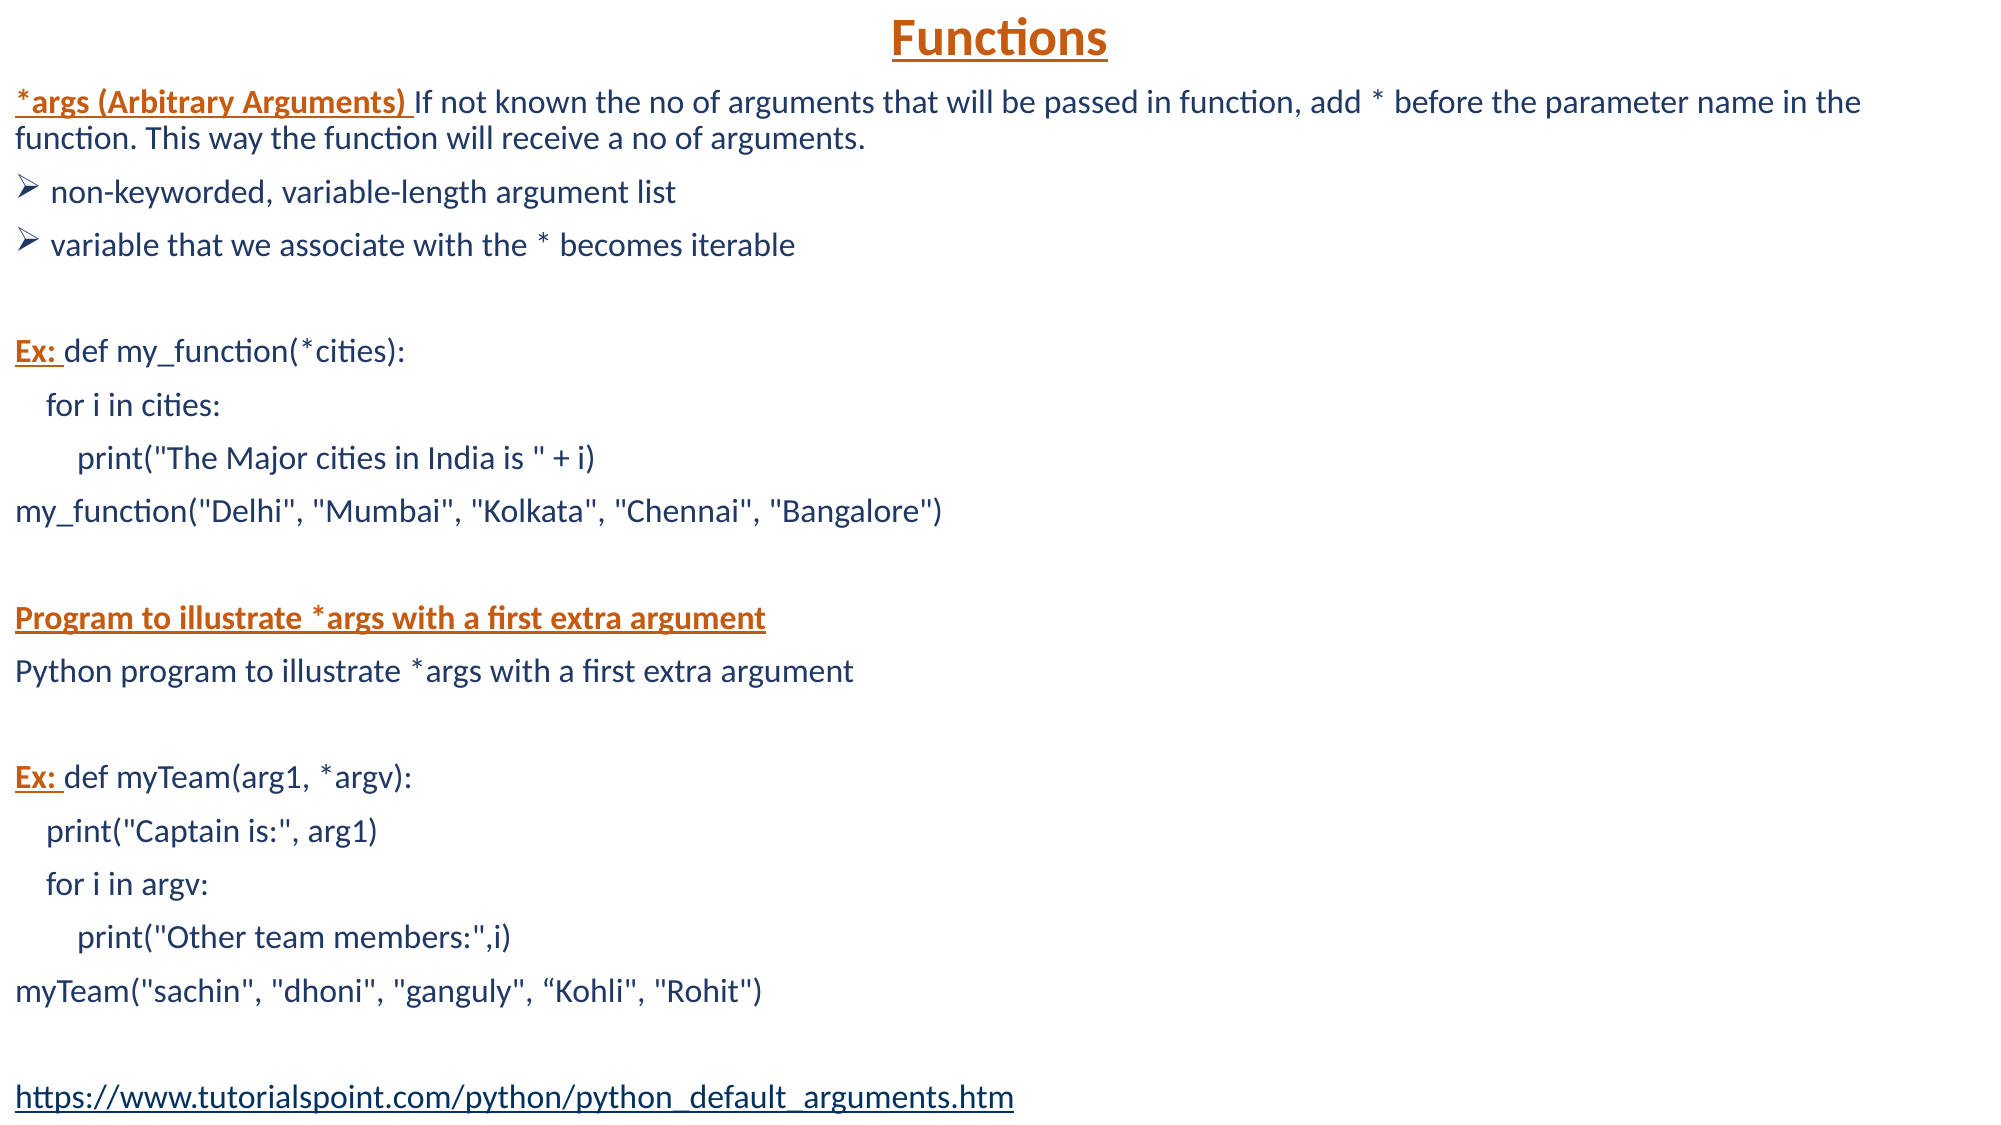

Functions
*args (Arbitrary Arguments) If not known the no of arguments that will be passed in function, add * before the parameter name in the function. This way the function will receive a no of arguments.
non-keyworded, variable-length argument list
variable that we associate with the * becomes iterable

Ex: def my_function(*cities):
    for i in cities:
        print("The Major cities in India is " + i)
my_function("Delhi", "Mumbai", "Kolkata", "Chennai", "Bangalore")

Program to illustrate *args with a first extra argument
Python program to illustrate *args with a first extra argument

Ex: def myTeam(arg1, *argv):
    print("Captain is:", arg1)
    for i in argv:
        print("Other team members:",i)
myTeam("sachin", "dhoni", "ganguly", “Kohli", "Rohit")

https://www.tutorialspoint.com/python/python_default_arguments.htm